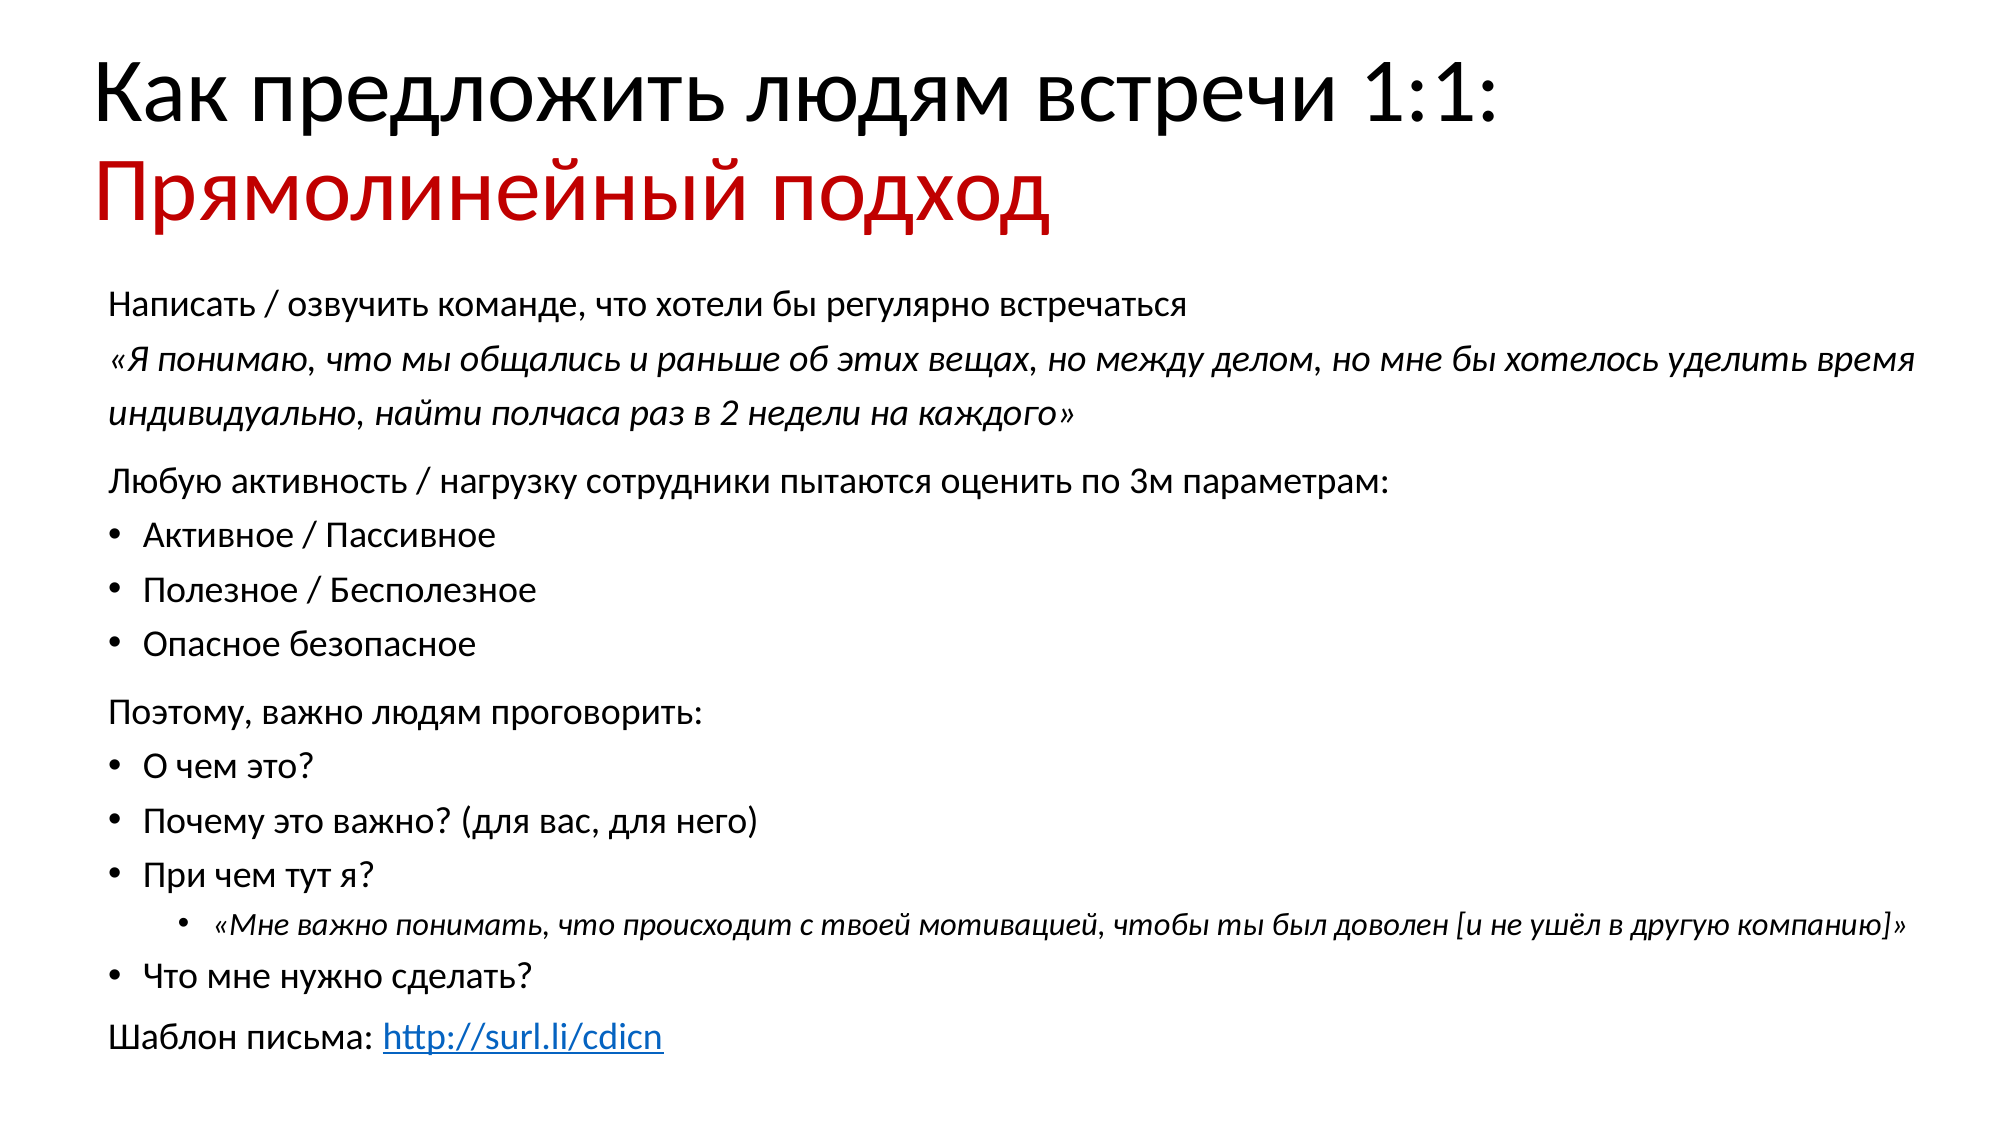

# Как предложить людям встречи 1:1: Прямолинейный подход
Написать / озвучить команде, что хотели бы регулярно встречаться
«Я понимаю, что мы общались и раньше об этих вещах, но между делом, но мне бы хотелось уделить время индивидуально, найти полчаса раз в 2 недели на каждого»
Любую активность / нагрузку сотрудники пытаются оценить по 3м параметрам:
Активное / Пассивное
Полезное / Бесполезное
Опасное безопасное
Поэтому, важно людям проговорить:
О чем это?
Почему это важно? (для вас, для него)
При чем тут я?
«Мне важно понимать, что происходит с твоей мотивацией, чтобы ты был доволен [и не ушёл в другую компанию]»
Что мне нужно сделать?
Шаблон письма: http://surl.li/cdicn